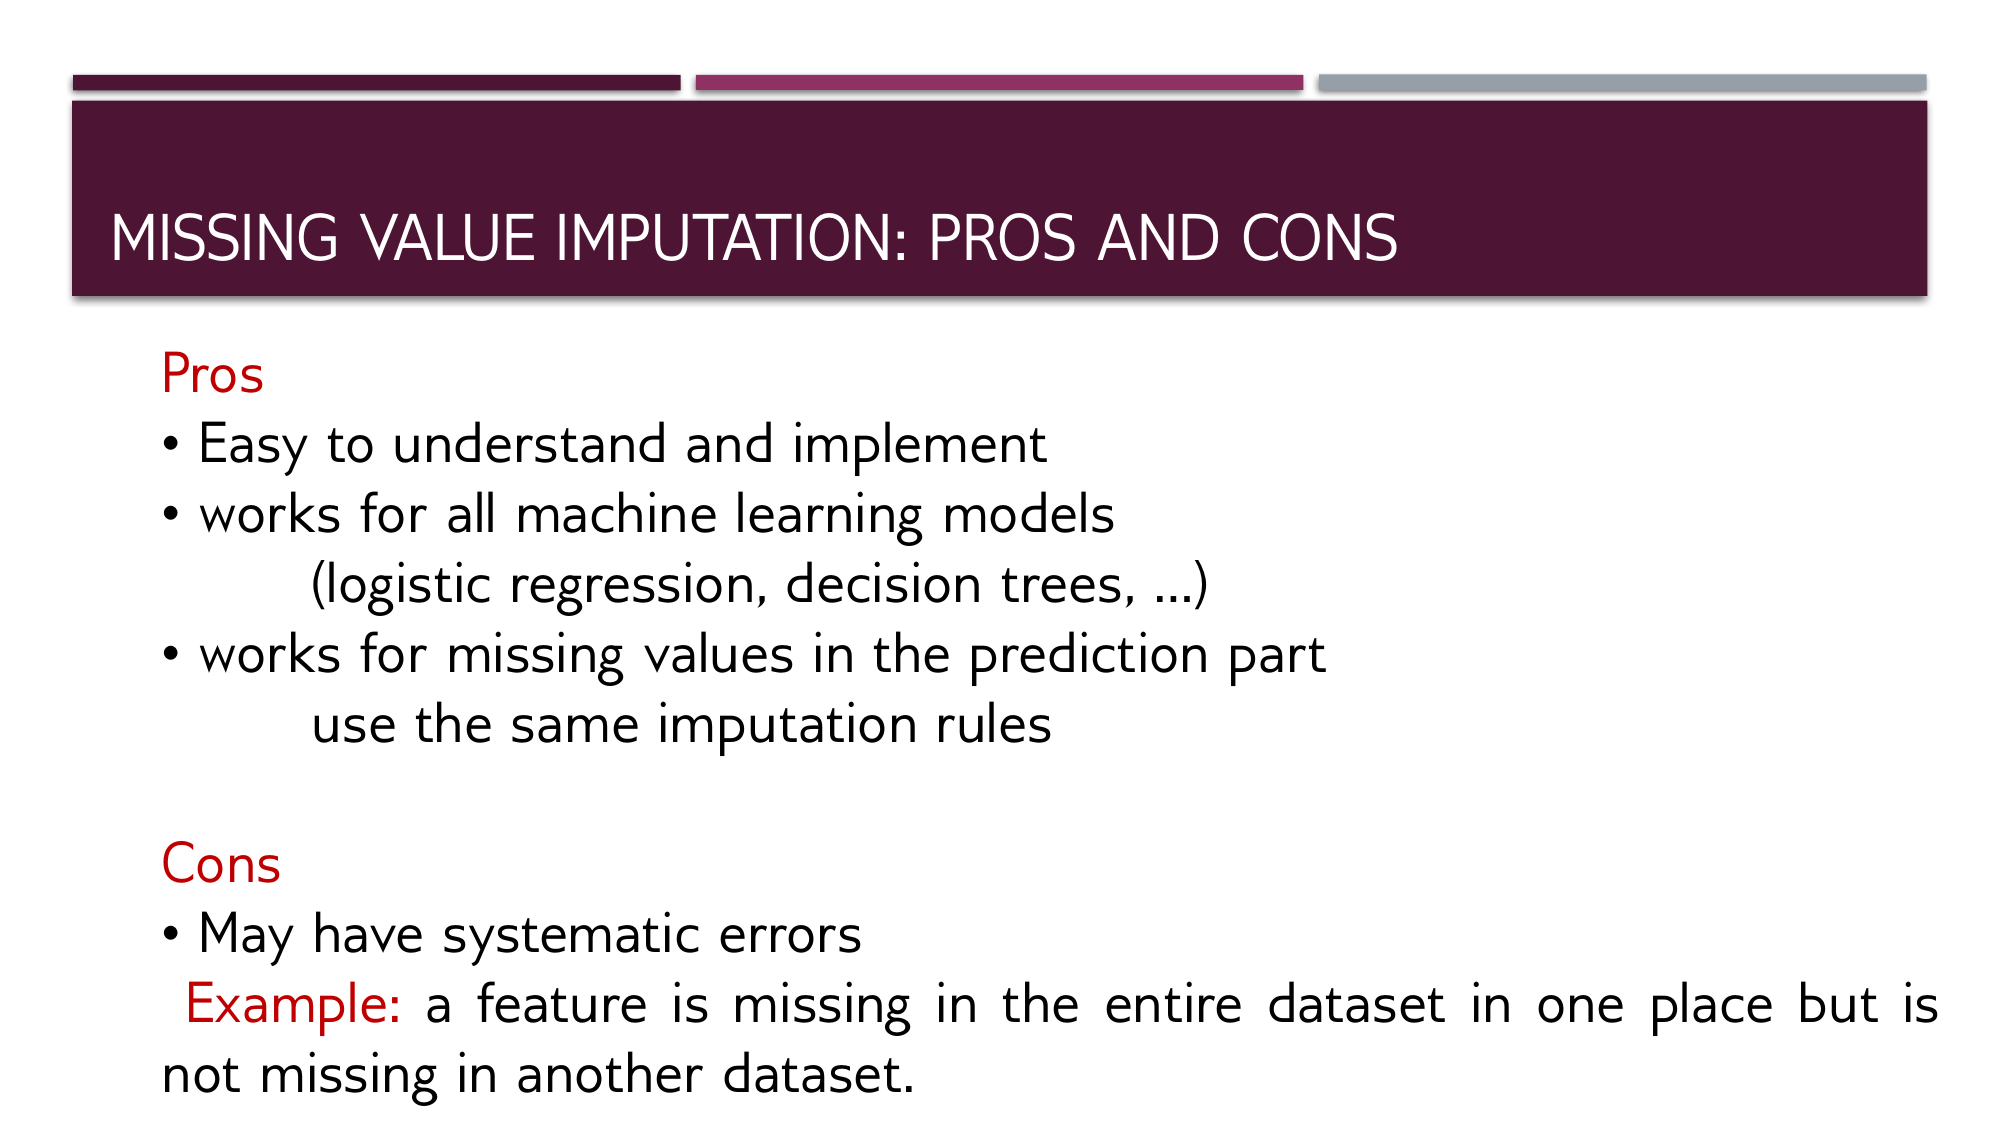

# Missing value imputation: pros and cons
Pros
• Easy to understand and implement
• works for all machine learning models
	(logistic regression, decision trees, …)
• works for missing values in the prediction part
	use the same imputation rules

Cons
• May have systematic errors
 Example: a feature is missing in the entire dataset in one place but is not missing in another dataset.